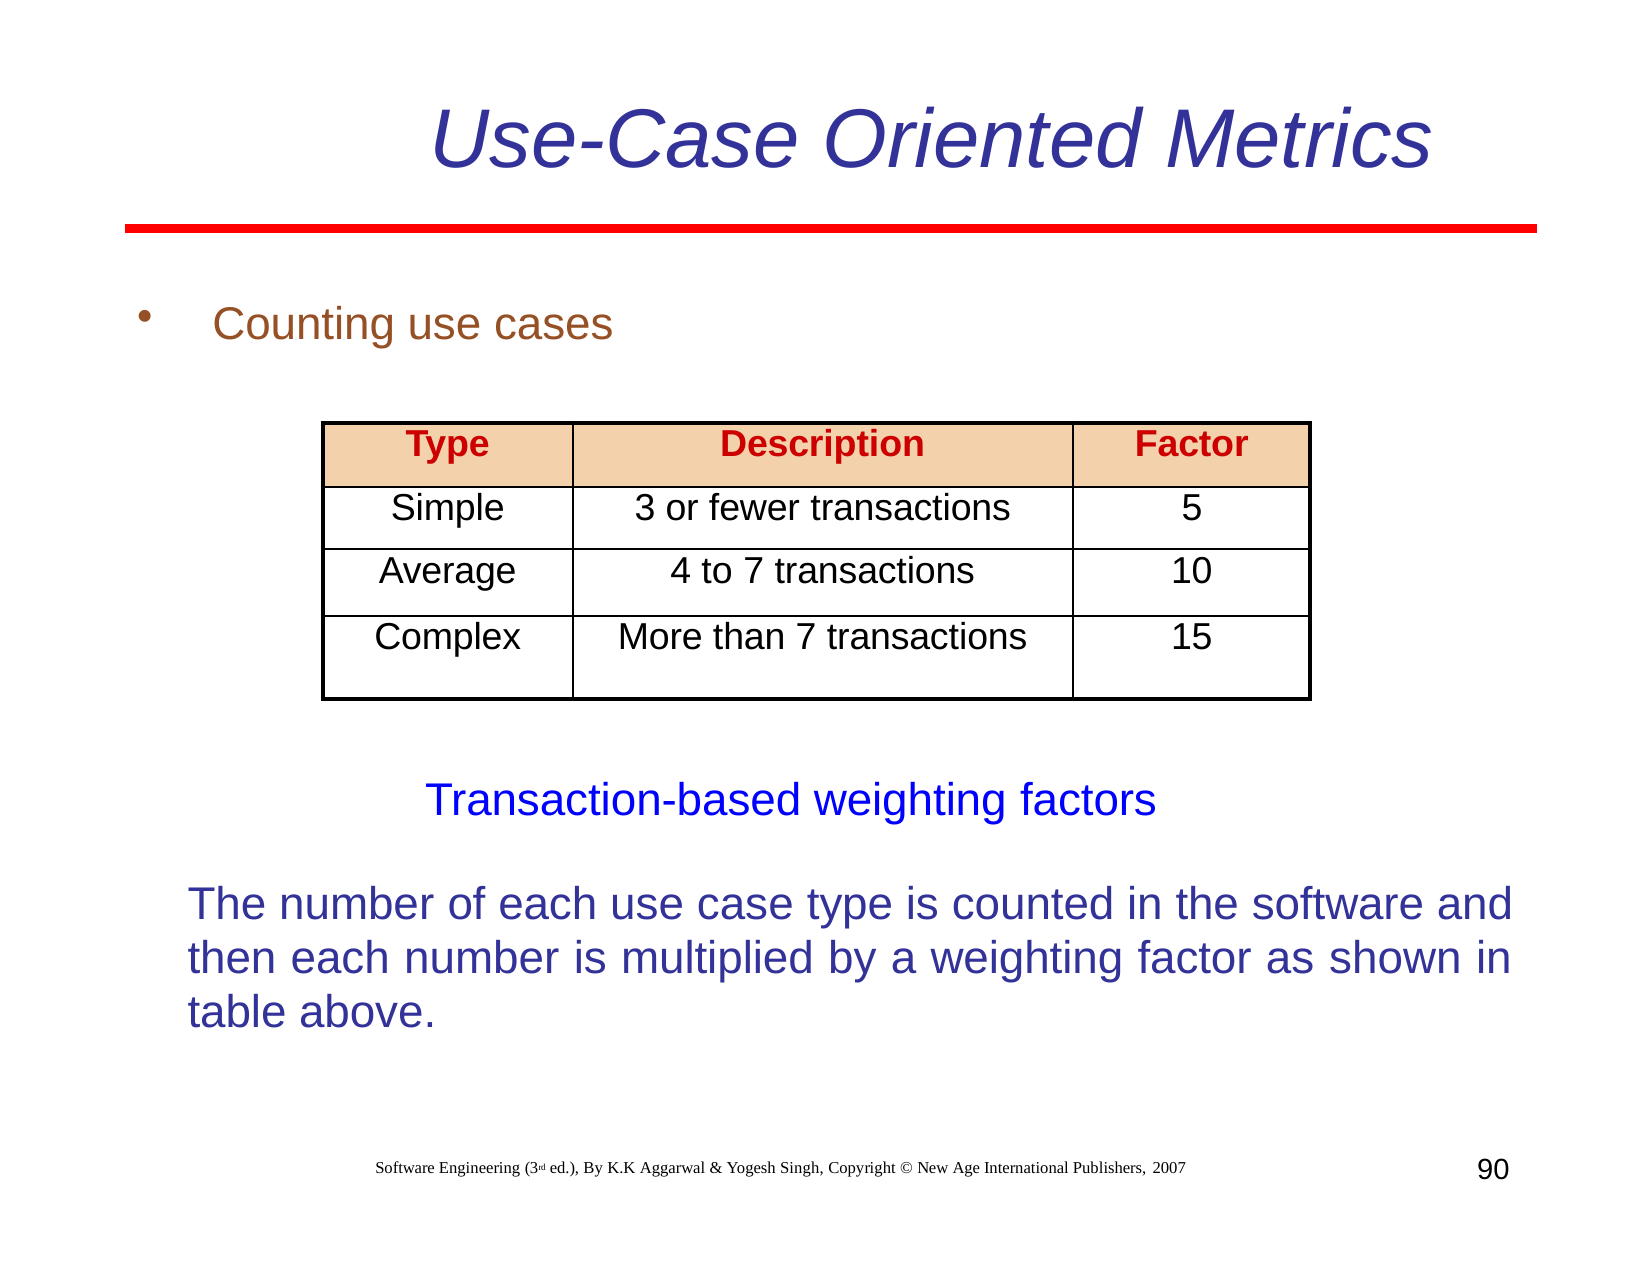

# Use-Case Oriented Metrics

Counting use cases
| Type | Description | Factor |
| --- | --- | --- |
| Simple | 3 or fewer transactions | 5 |
| Average | 4 to 7 transactions | 10 |
| Complex | More than 7 transactions | 15 |
Transaction-based weighting factors

The number of each use case type is counted in the software and  then each number is multiplied by a weighting factor as shown in  table above.
90
Software Engineering (3rd  ed.), By K.K Aggarwal & Yogesh Singh, Copyright © New Age International Publishers, 2007